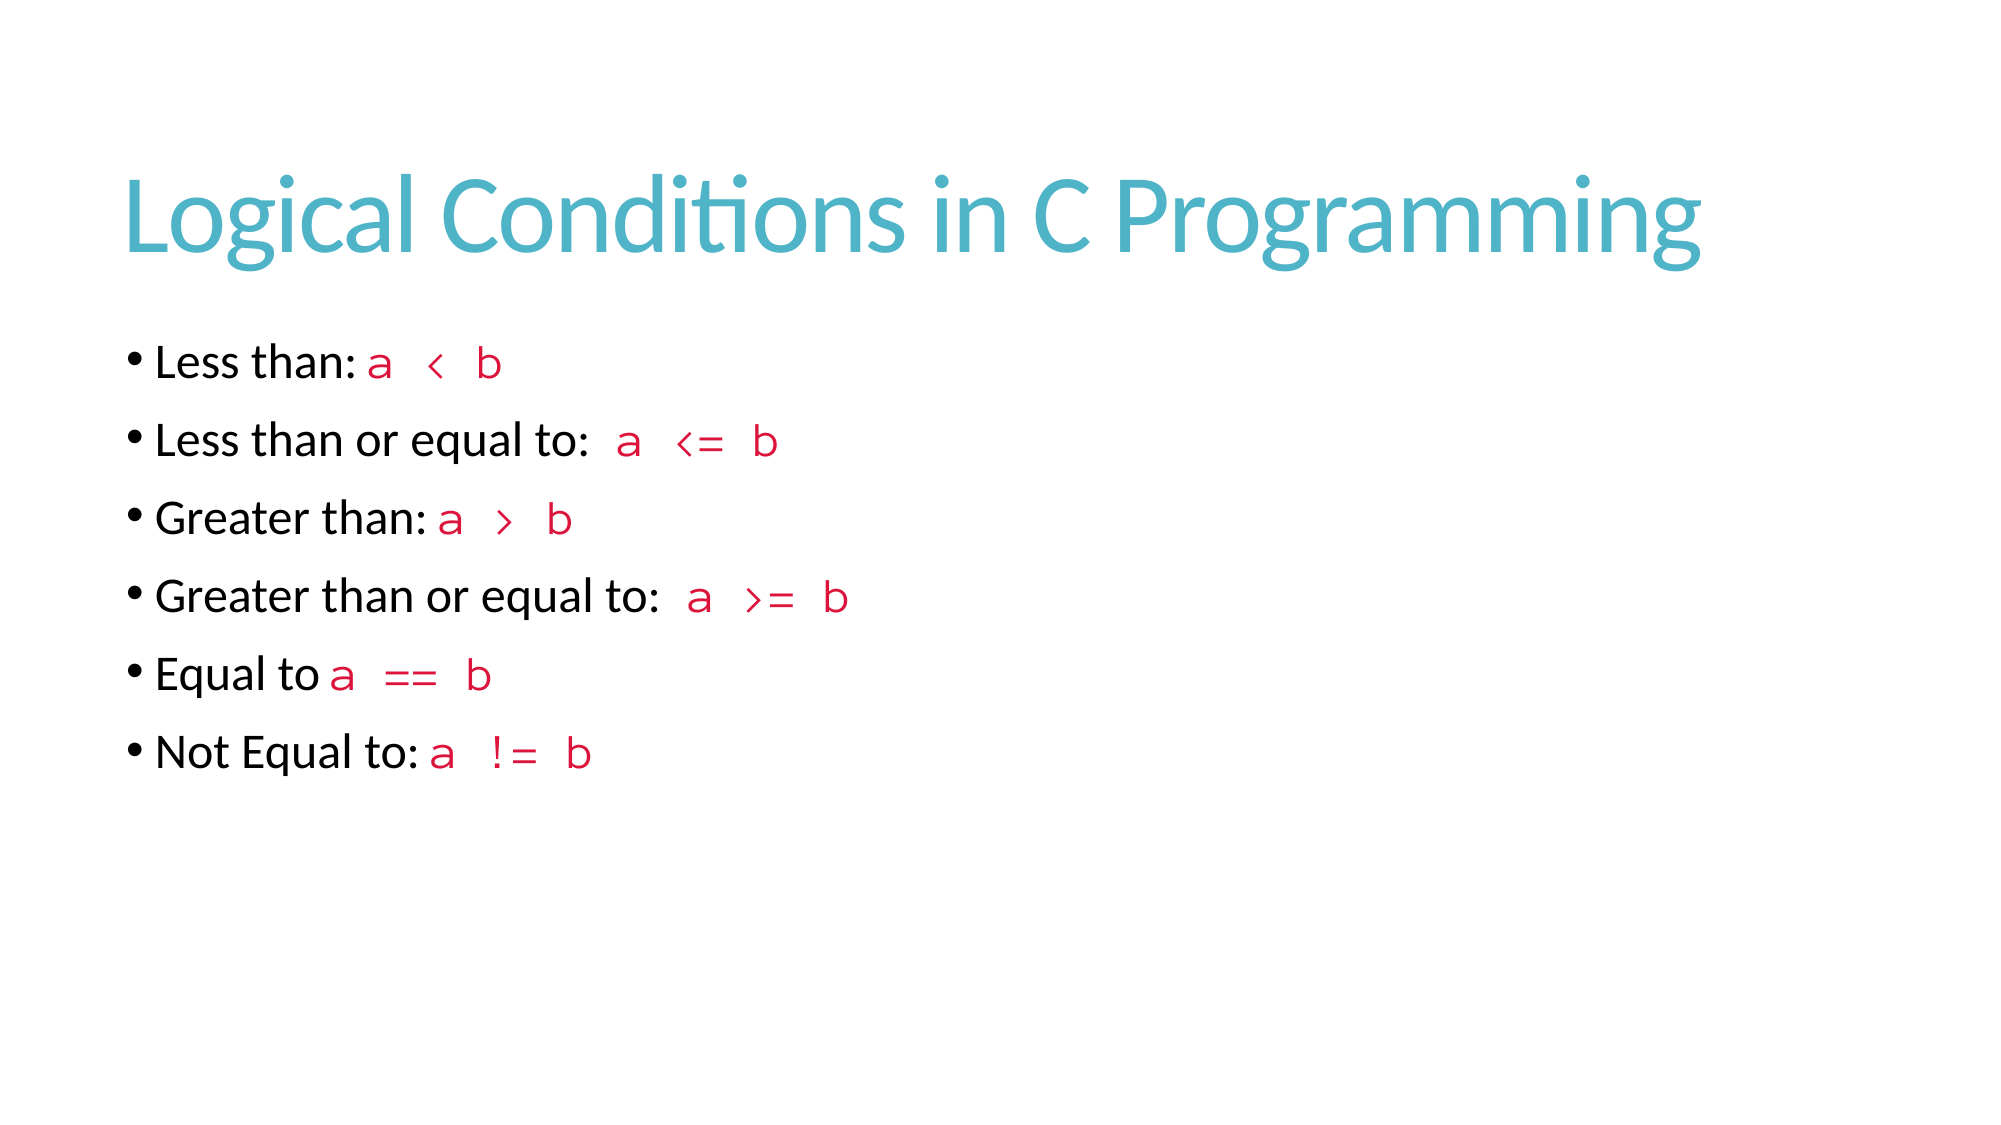

# Logical Conditions in C Programming
 Less than: a < b
 Less than or equal to: a <= b
 Greater than: a > b
 Greater than or equal to: a >= b
 Equal to a == b
 Not Equal to: a != b